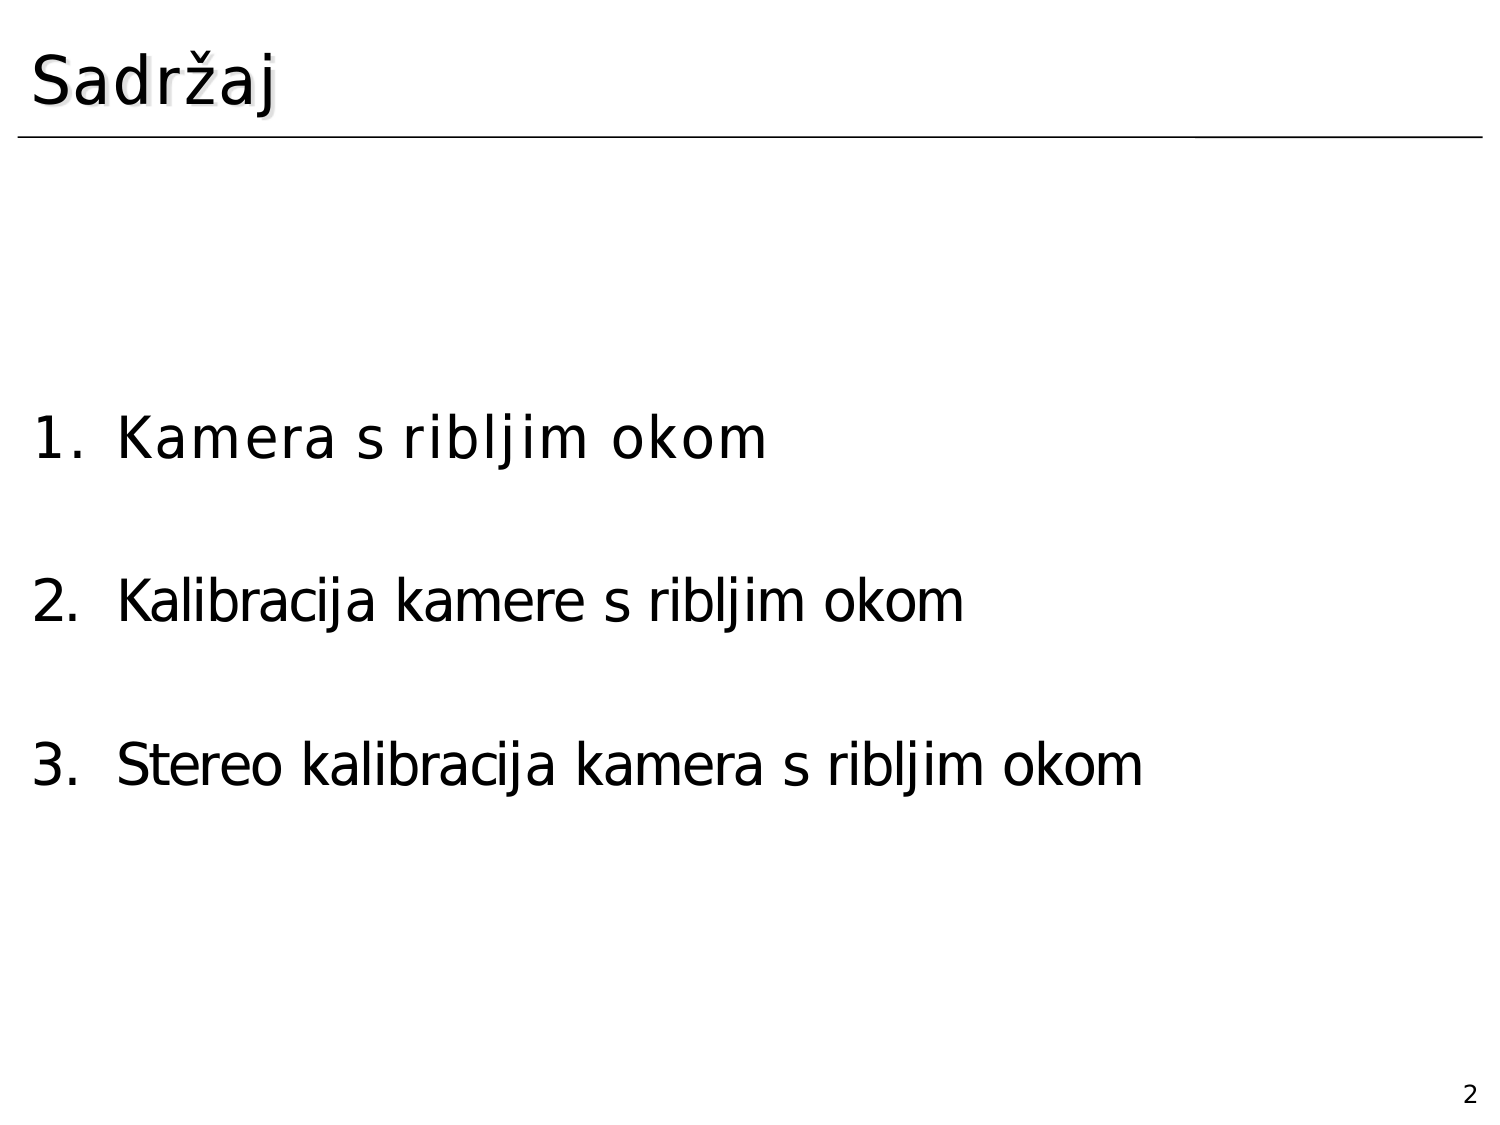

# Sadržaj

Kamera s ribljim okom

Kalibracija kamere s ribljim okom

Stereo kalibracija kamera s ribljim okom
2